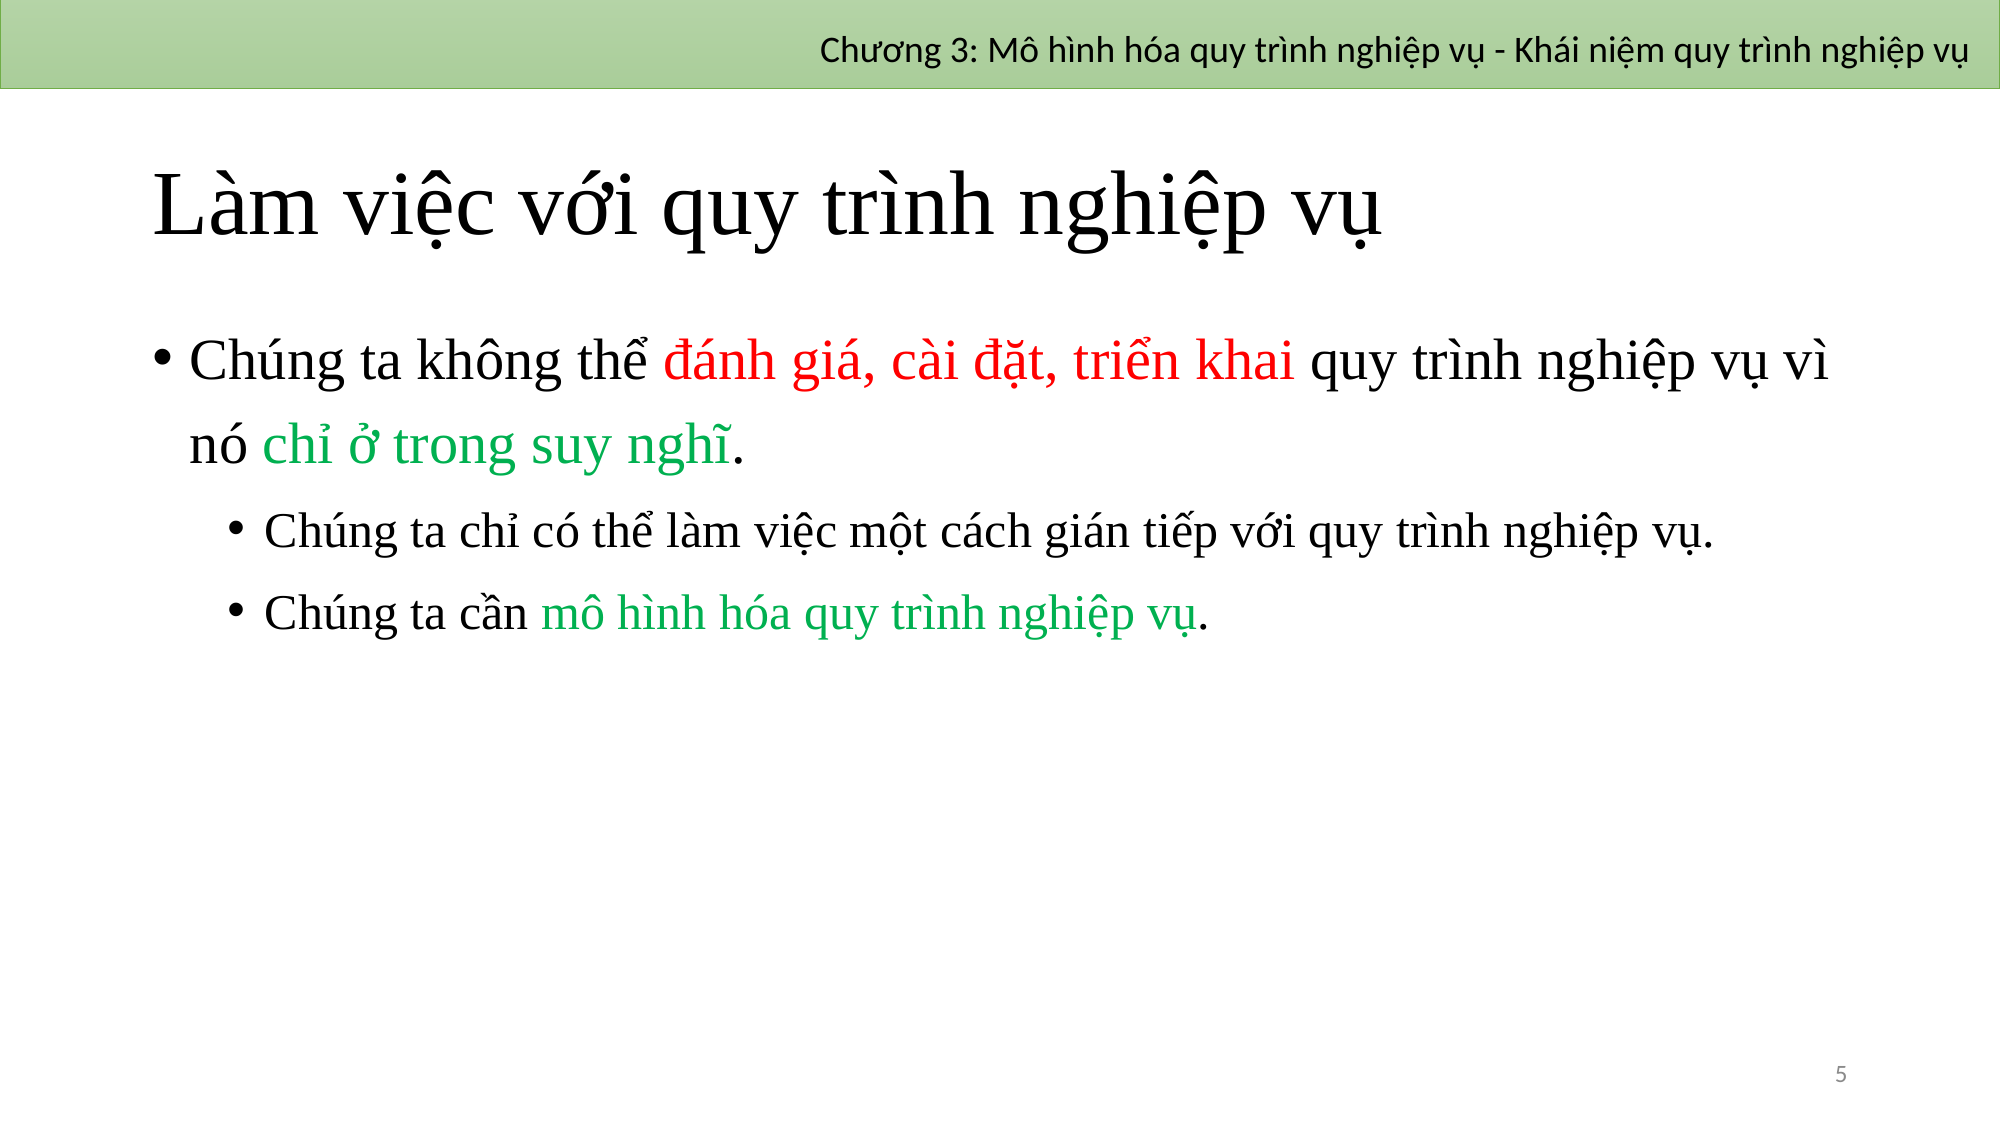

Chương 3: Mô hình hóa quy trình nghiệp vụ - Khái niệm quy trình nghiệp vụ
# Làm việc với quy trình nghiệp vụ
Chúng ta không thể đánh giá, cài đặt, triển khai quy trình nghiệp vụ vì nó chỉ ở trong suy nghĩ.
Chúng ta chỉ có thể làm việc một cách gián tiếp với quy trình nghiệp vụ.
Chúng ta cần mô hình hóa quy trình nghiệp vụ.
5